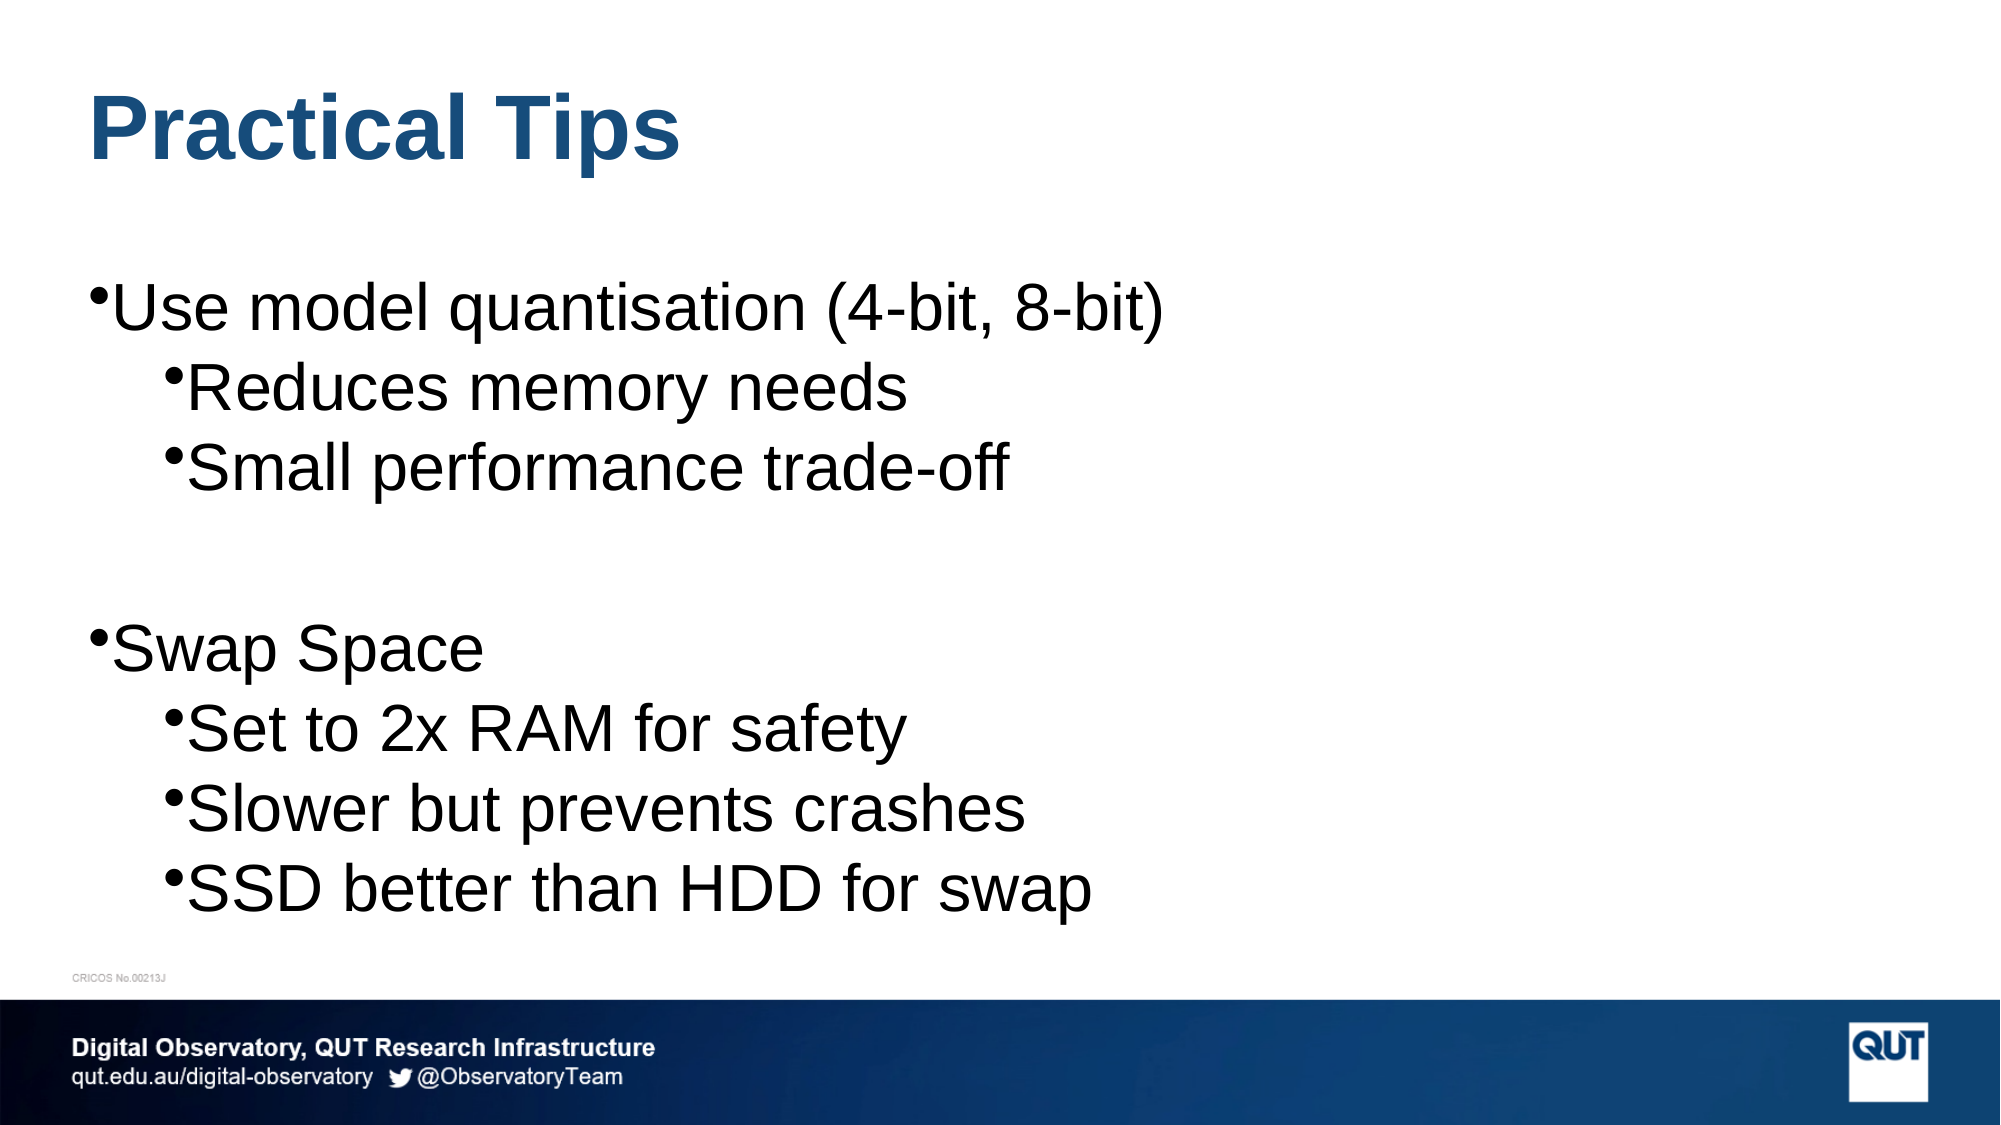

# Practical Tips

Use model quantisation (4-bit, 8-bit)
Reduces memory needs
Small performance trade-off

Swap Space
Set to 2x RAM for safety
Slower but prevents crashes
SSD better than HDD for swap